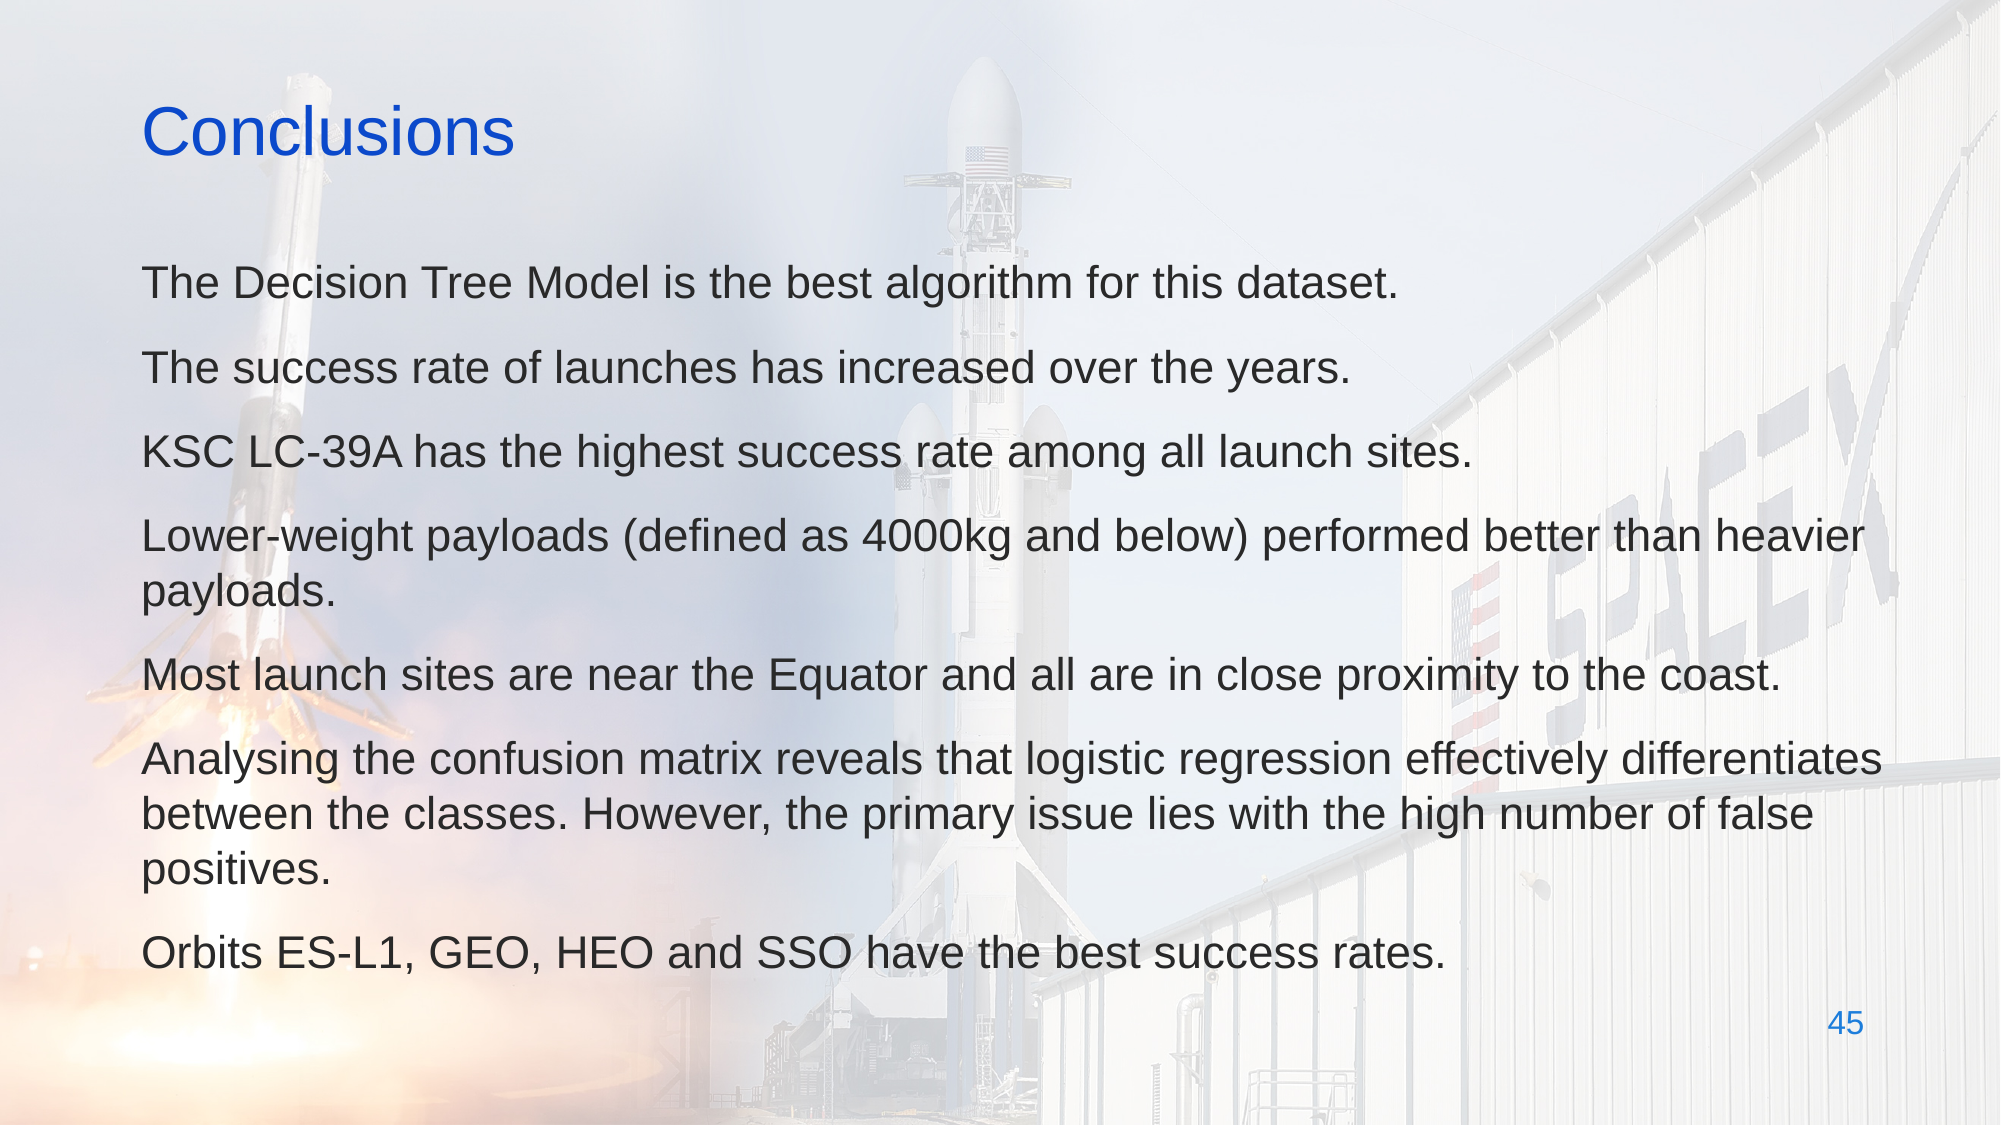

Conclusions
The Decision Tree Model is the best algorithm for this dataset.
The success rate of launches has increased over the years.
KSC LC-39A has the highest success rate among all launch sites.
Lower-weight payloads (defined as 4000kg and below) performed better than heavier payloads.
Most launch sites are near the Equator and all are in close proximity to the coast.
Analysing the confusion matrix reveals that logistic regression effectively differentiates between the classes. However, the primary issue lies with the high number of false positives.
Orbits ES-L1, GEO, HEO and SSO have the best success rates.
45